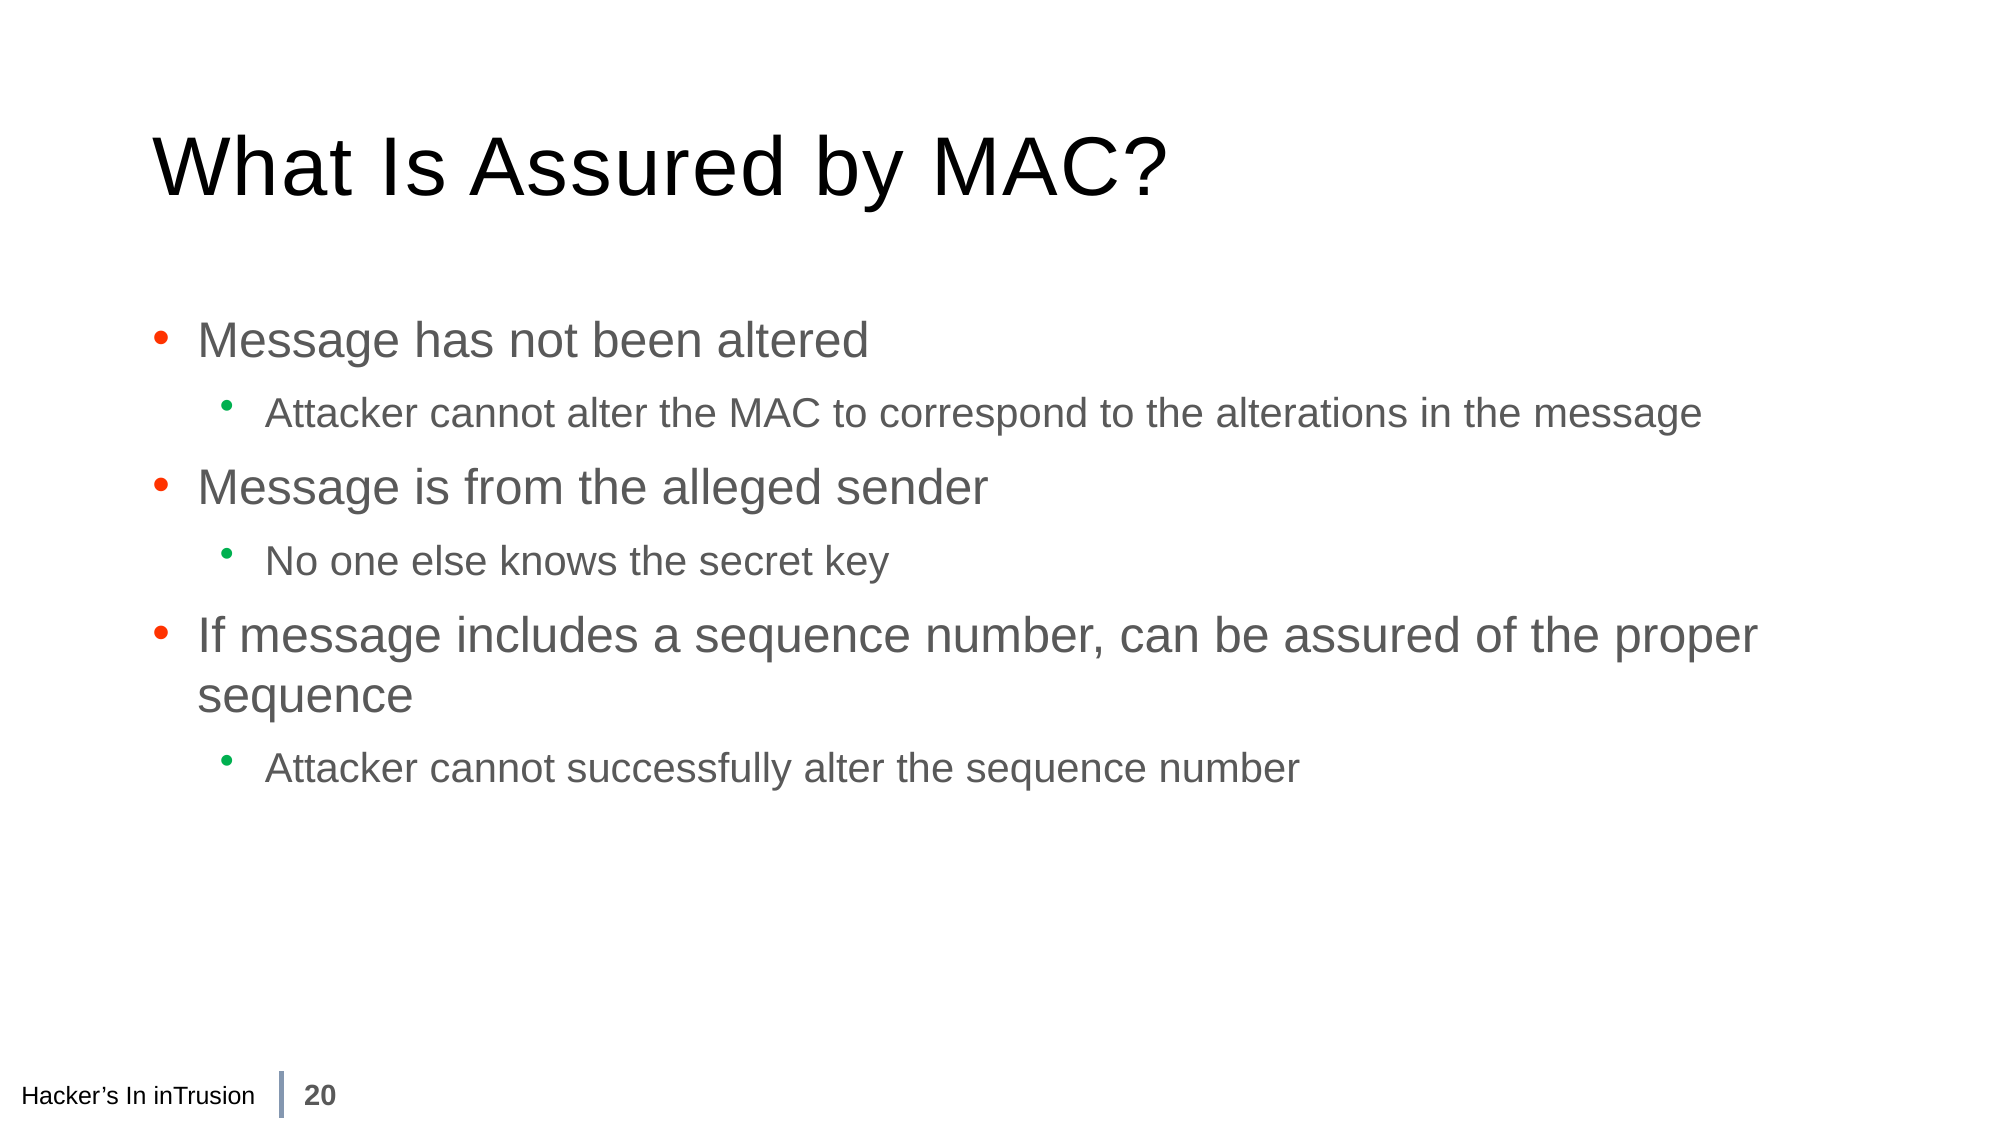

# What Is Assured by MAC?
Message has not been altered
Attacker cannot alter the MAC to correspond to the alterations in the message
Message is from the alleged sender
No one else knows the secret key
If message includes a sequence number, can be assured of the proper sequence
Attacker cannot successfully alter the sequence number